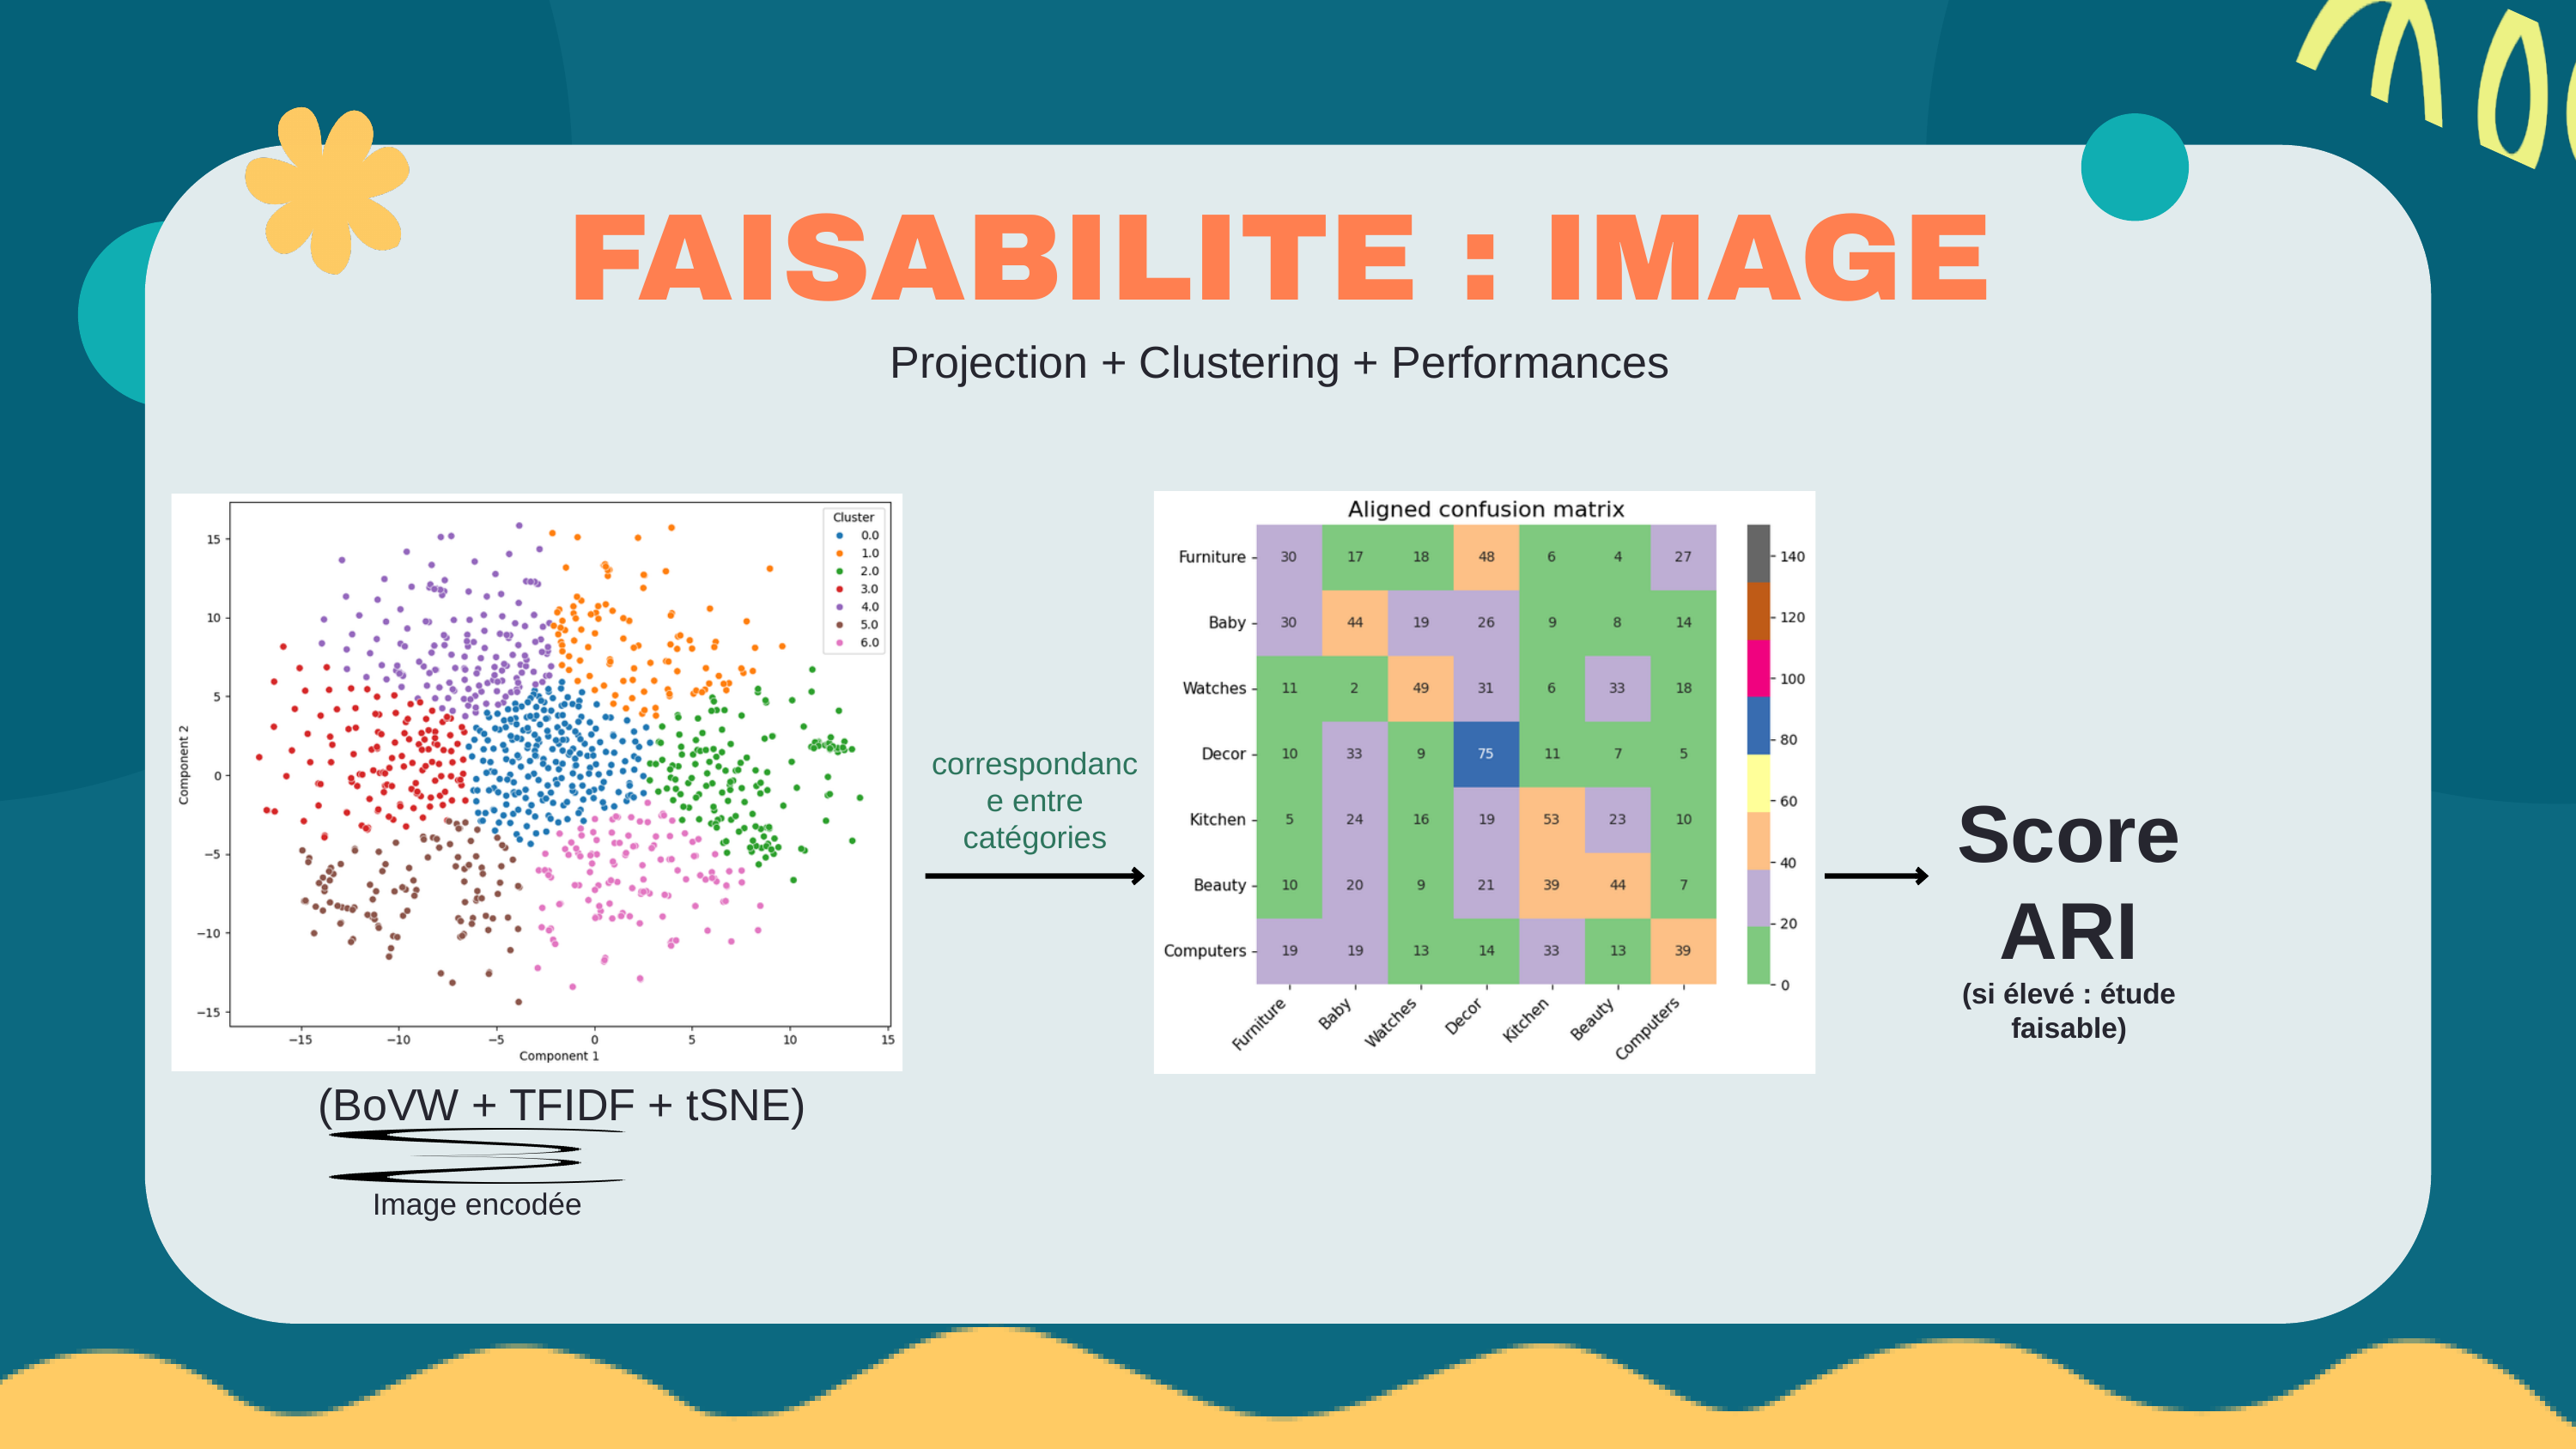

FAISABILITE : IMAGE

Projection + Clustering + Performances

correspondance entre catégories
Score ARI
(si élevé : étude faisable)

(BoVW + TFIDF + tSNE)
Image encodée